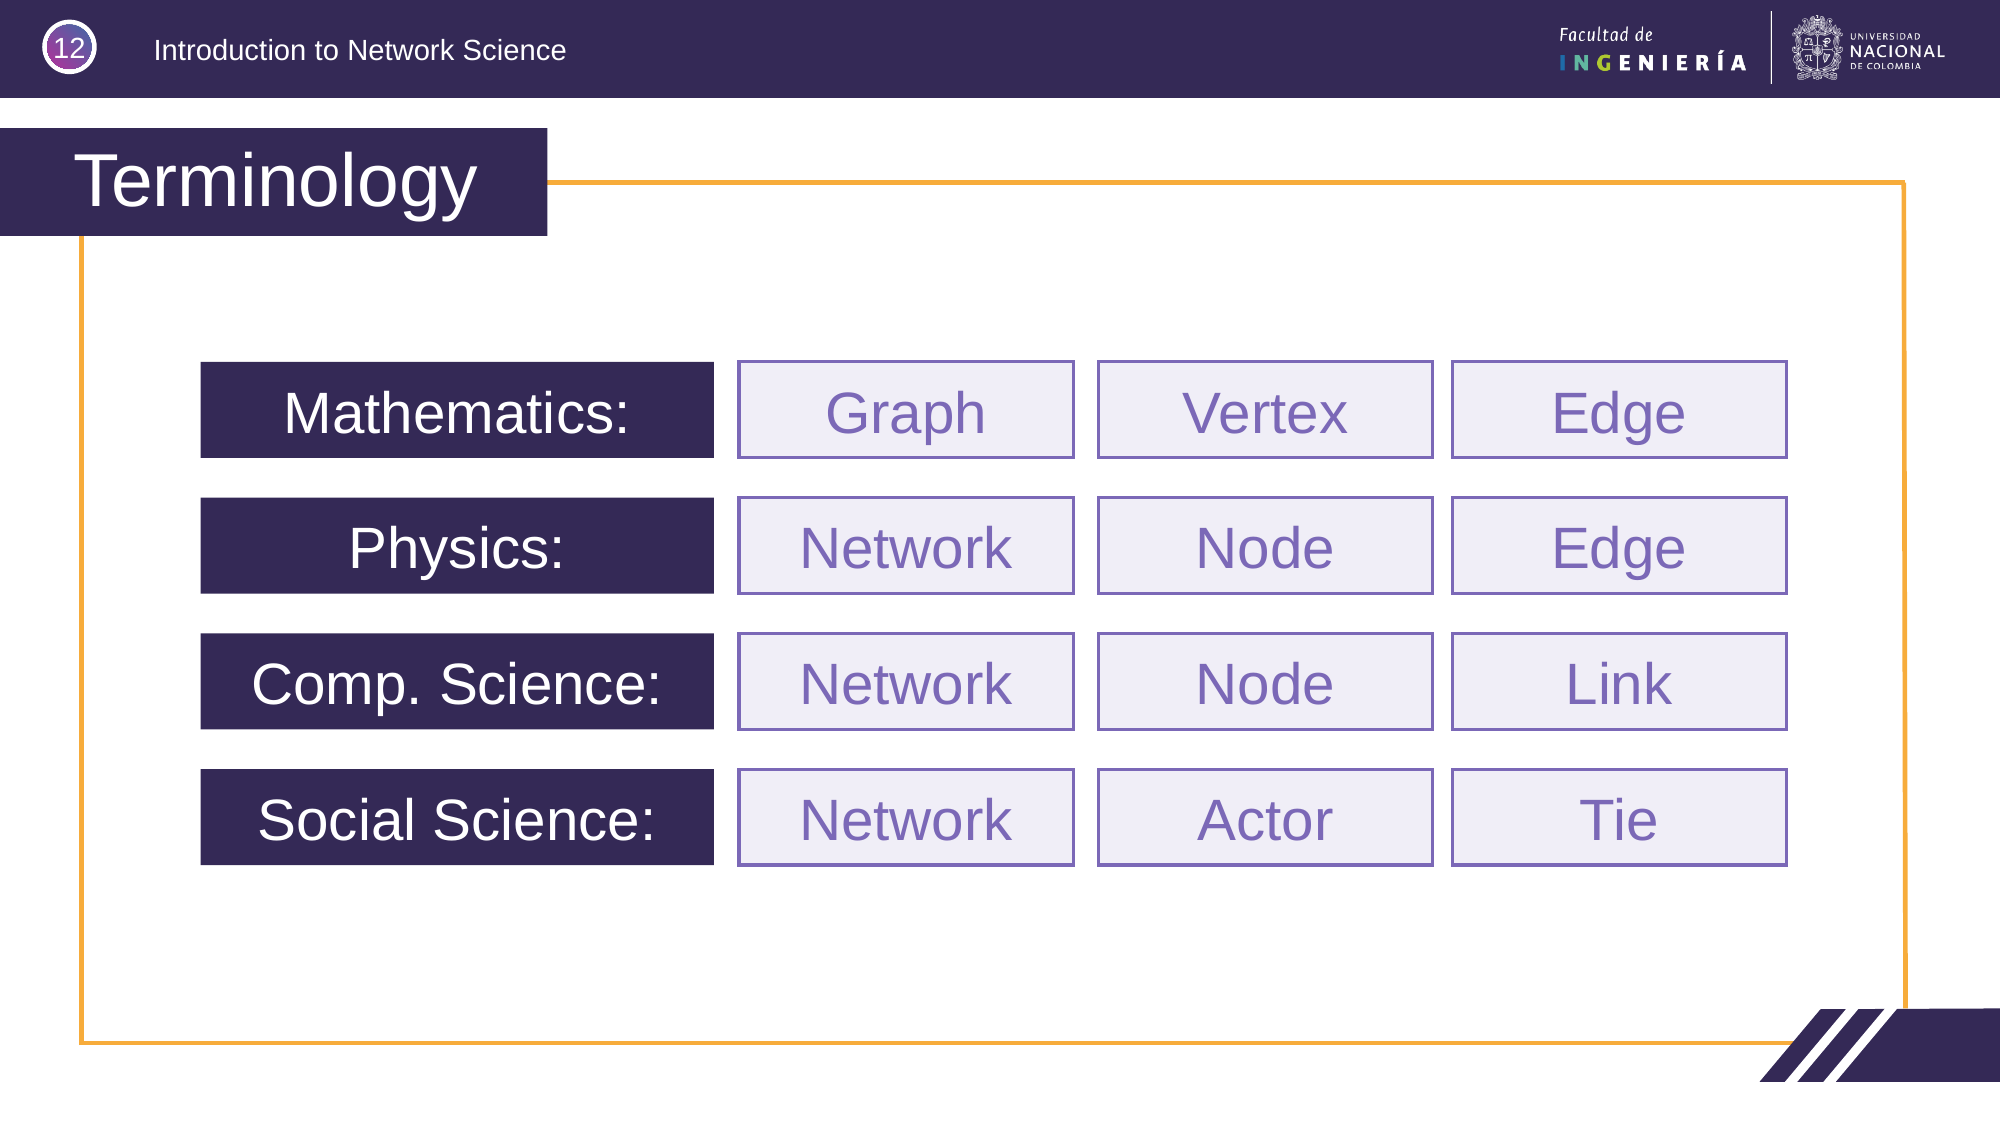

12
# Terminology
Mathematics:
Graph
Vertex
Edge
Physics:
Network
Node
Edge
Comp. Science:
Network
Node
Link
Social Science:
Network
Actor
Tie